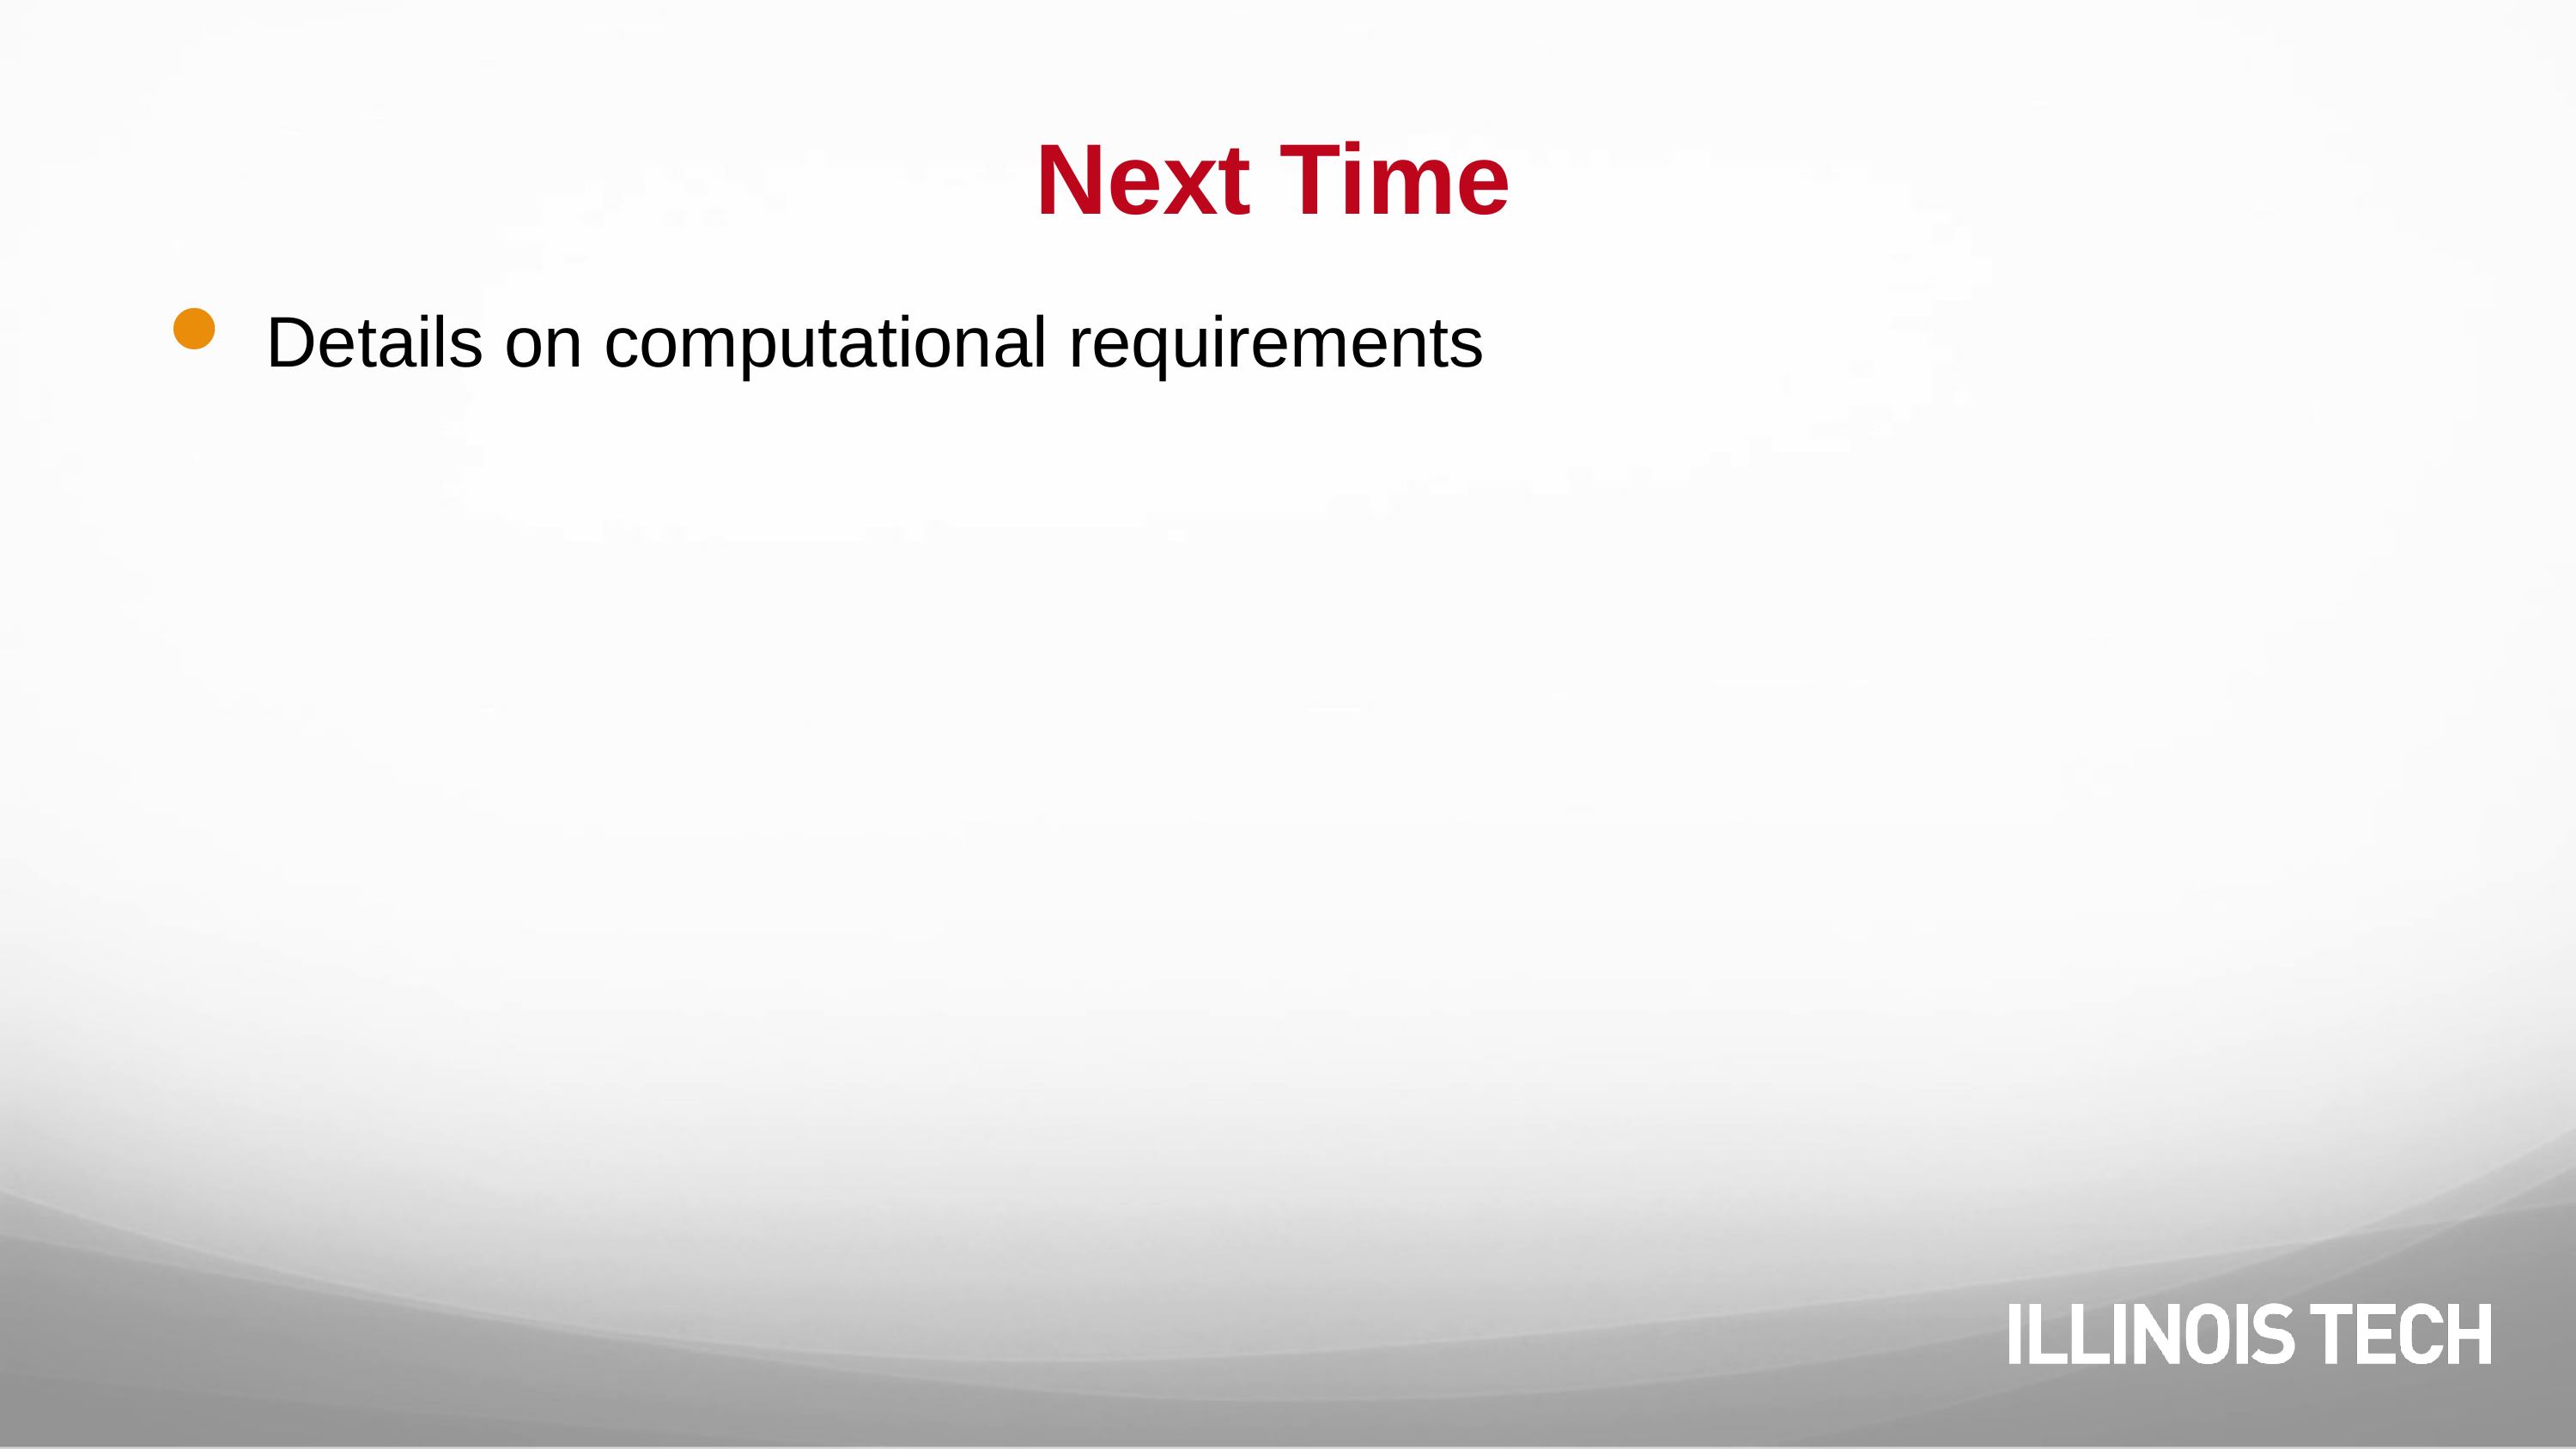

# Next Time
Details on computational requirements